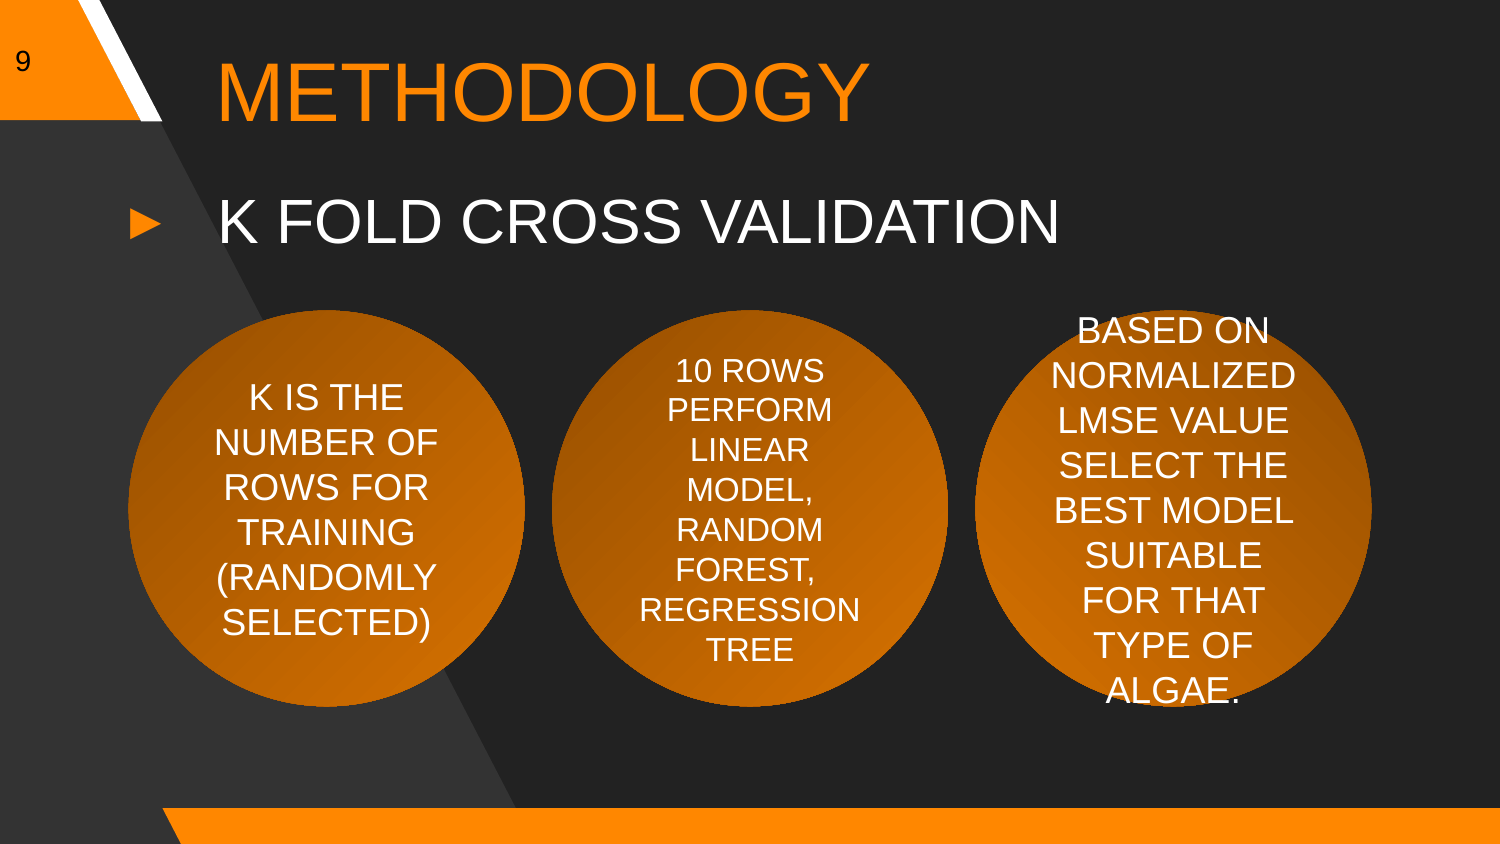

9
METHODOLOGY
  K FOLD CROSS VALIDATION

K IS THE NUMBER OF ROWS FOR TRAINING (RANDOMLY SELECTED)
10 ROWS PERFORM LINEAR MODEL, RANDOM FOREST,  REGRESSION TREE
BASED ON NORMALIZED LMSE VALUE SELECT THE BEST MODEL SUITABLE FOR THAT TYPE OF ALGAE.